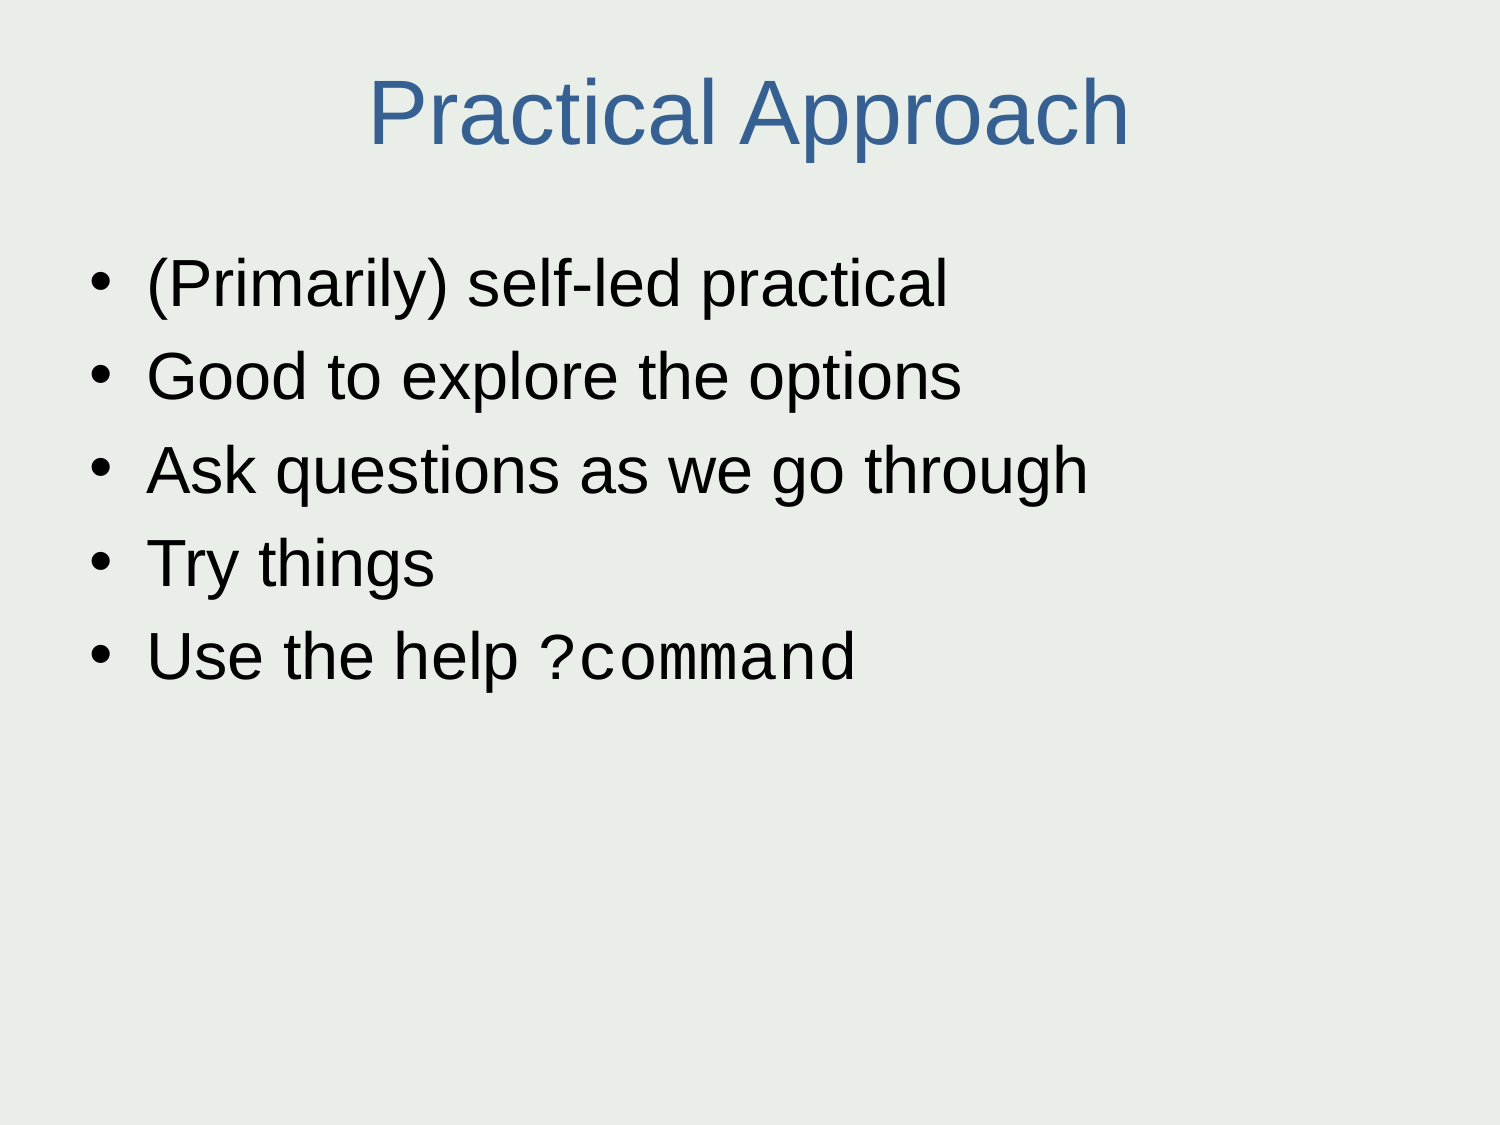

# Practical Approach
(Primarily) self-led practical
Good to explore the options
Ask questions as we go through
Try things
Use the help ?command